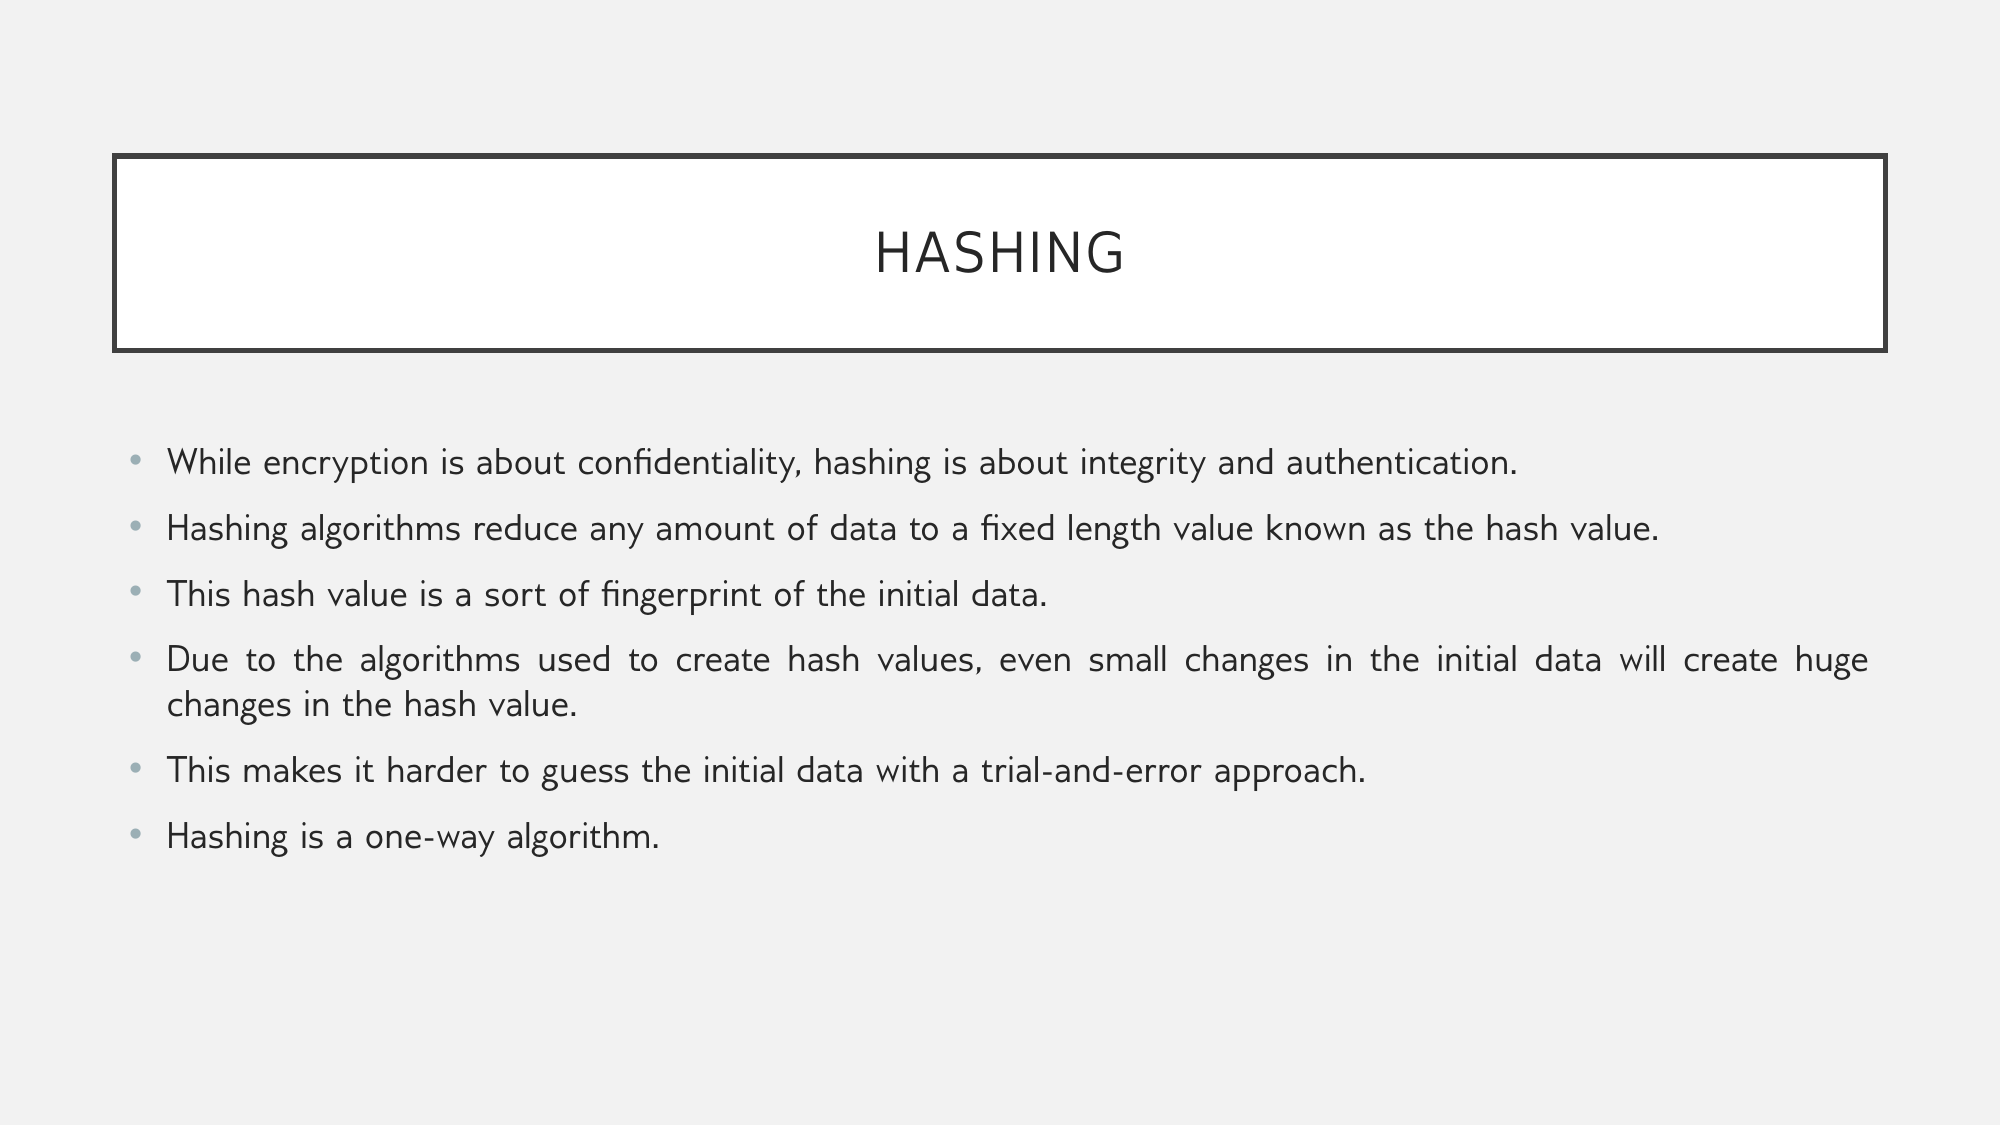

# hashing
While encryption is about confidentiality, hashing is about integrity and authentication.
Hashing algorithms reduce any amount of data to a fixed length value known as the hash value.
This hash value is a sort of fingerprint of the initial data.
Due to the algorithms used to create hash values, even small changes in the initial data will create huge changes in the hash value.
This makes it harder to guess the initial data with a trial-and-error approach.
Hashing is a one-way algorithm.